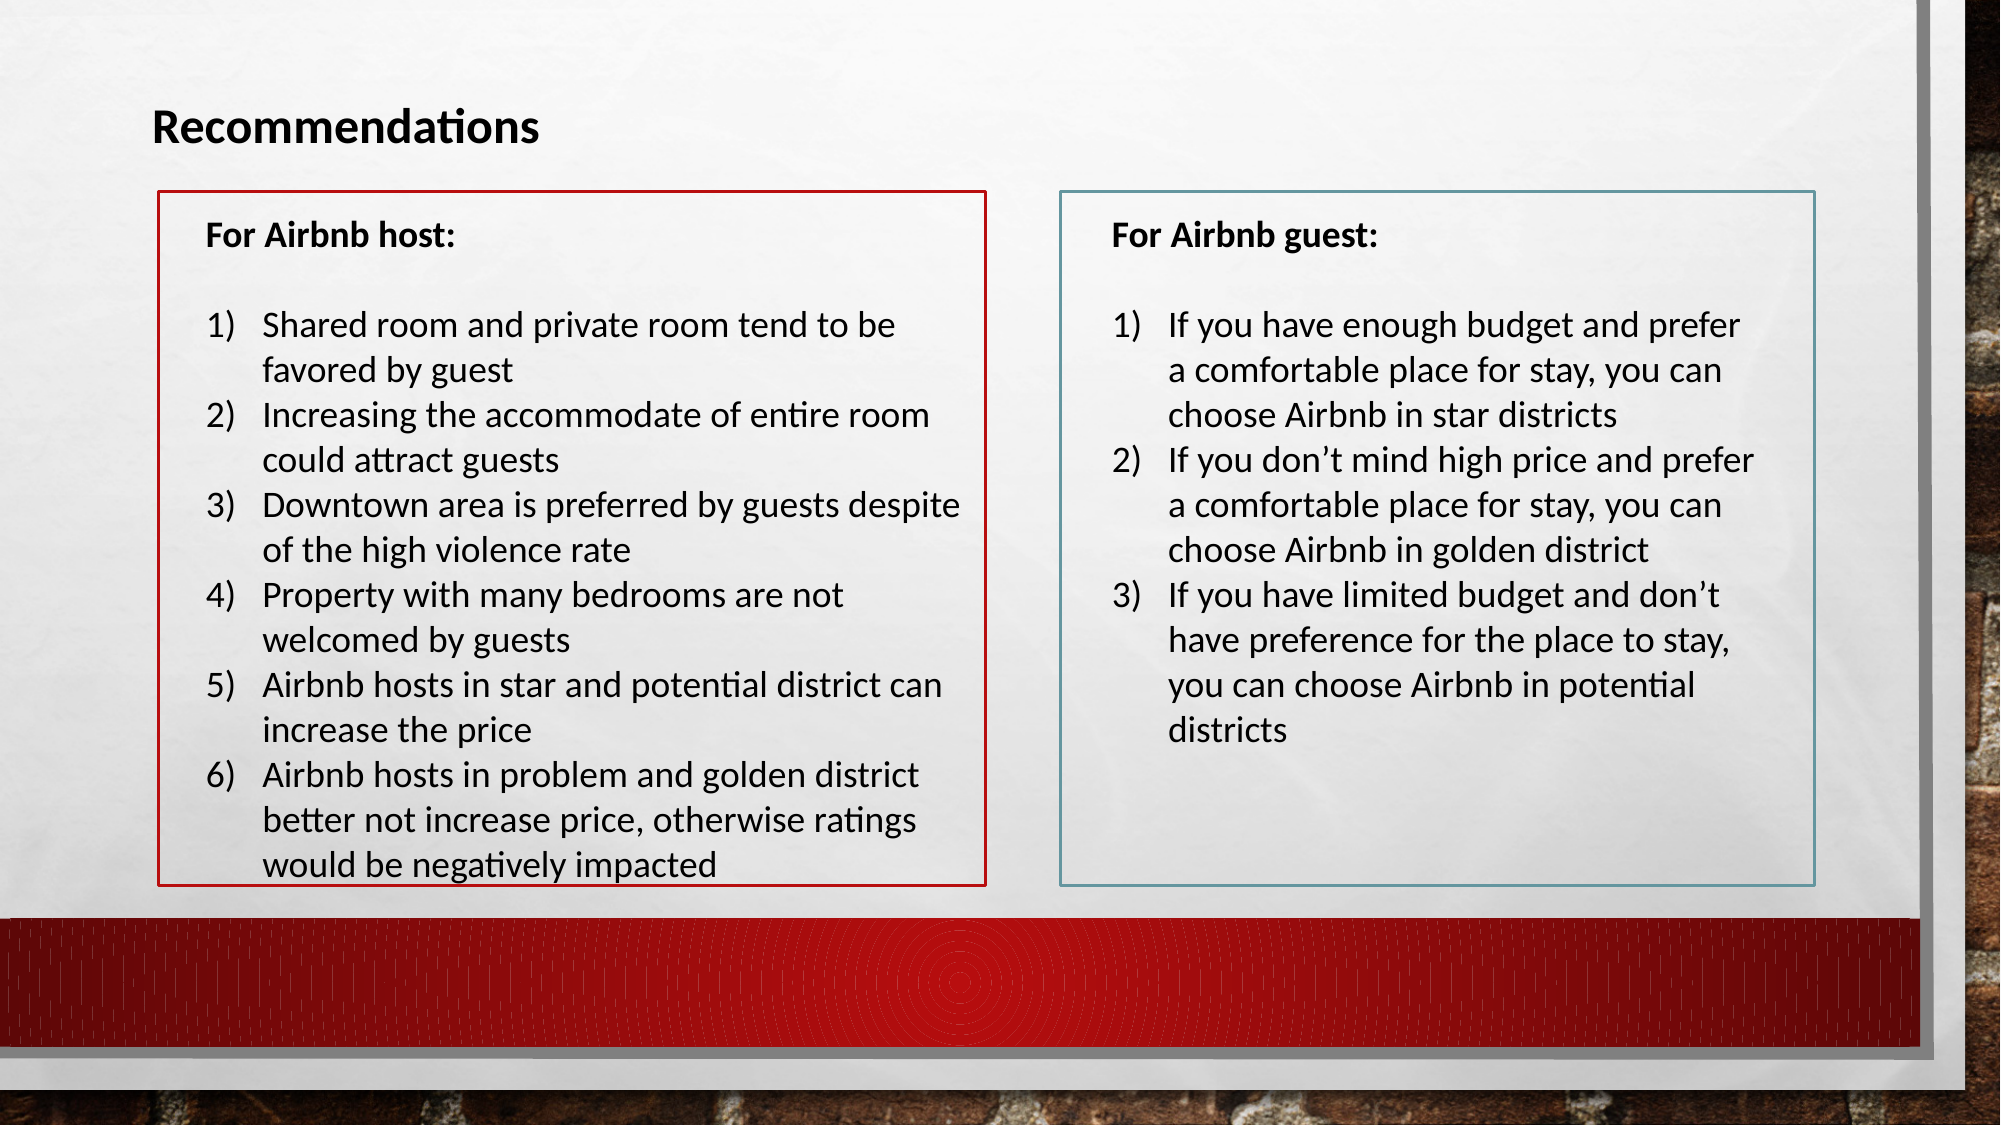

Recommendations

For Airbnb host:

Shared room and private room tend to be favored by guest
Increasing the accommodate of entire room could attract guests
Downtown area is preferred by guests despite of the high violence rate
Property with many bedrooms are not welcomed by guests
Airbnb hosts in star and potential district can increase the price
Airbnb hosts in problem and golden district better not increase price, otherwise ratings would be negatively impacted

For Airbnb guest:

If you have enough budget and prefer a comfortable place for stay, you can choose Airbnb in star districts
If you don’t mind high price and prefer a comfortable place for stay, you can choose Airbnb in golden district
If you have limited budget and don’t have preference for the place to stay, you can choose Airbnb in potential districts